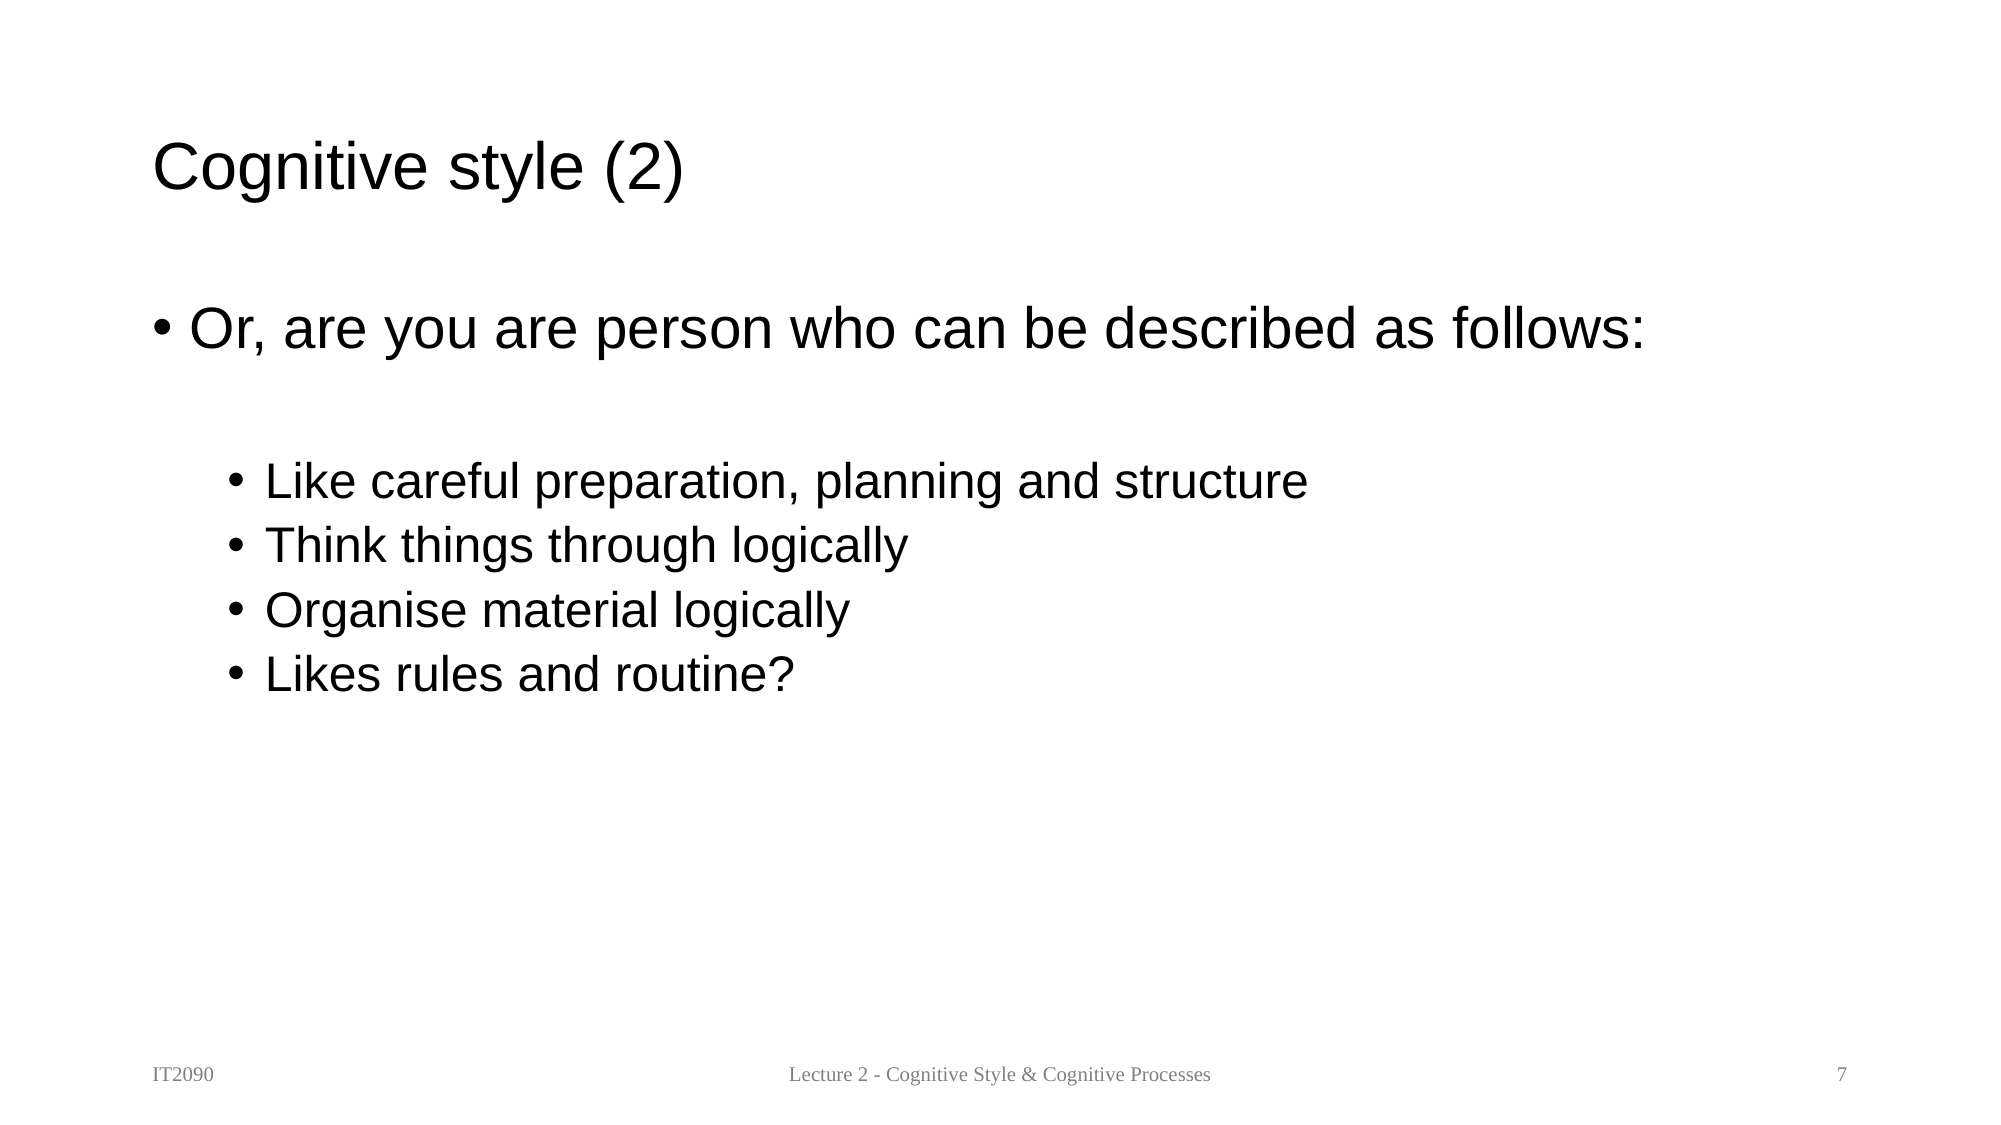

# Cognitive style (2)
Or, are you are person who can be described as follows:

Like careful preparation, planning and structure
Think things through logically
Organise material logically
Likes rules and routine?
IT2090
Lecture 2 - Cognitive Style & Cognitive Processes
7